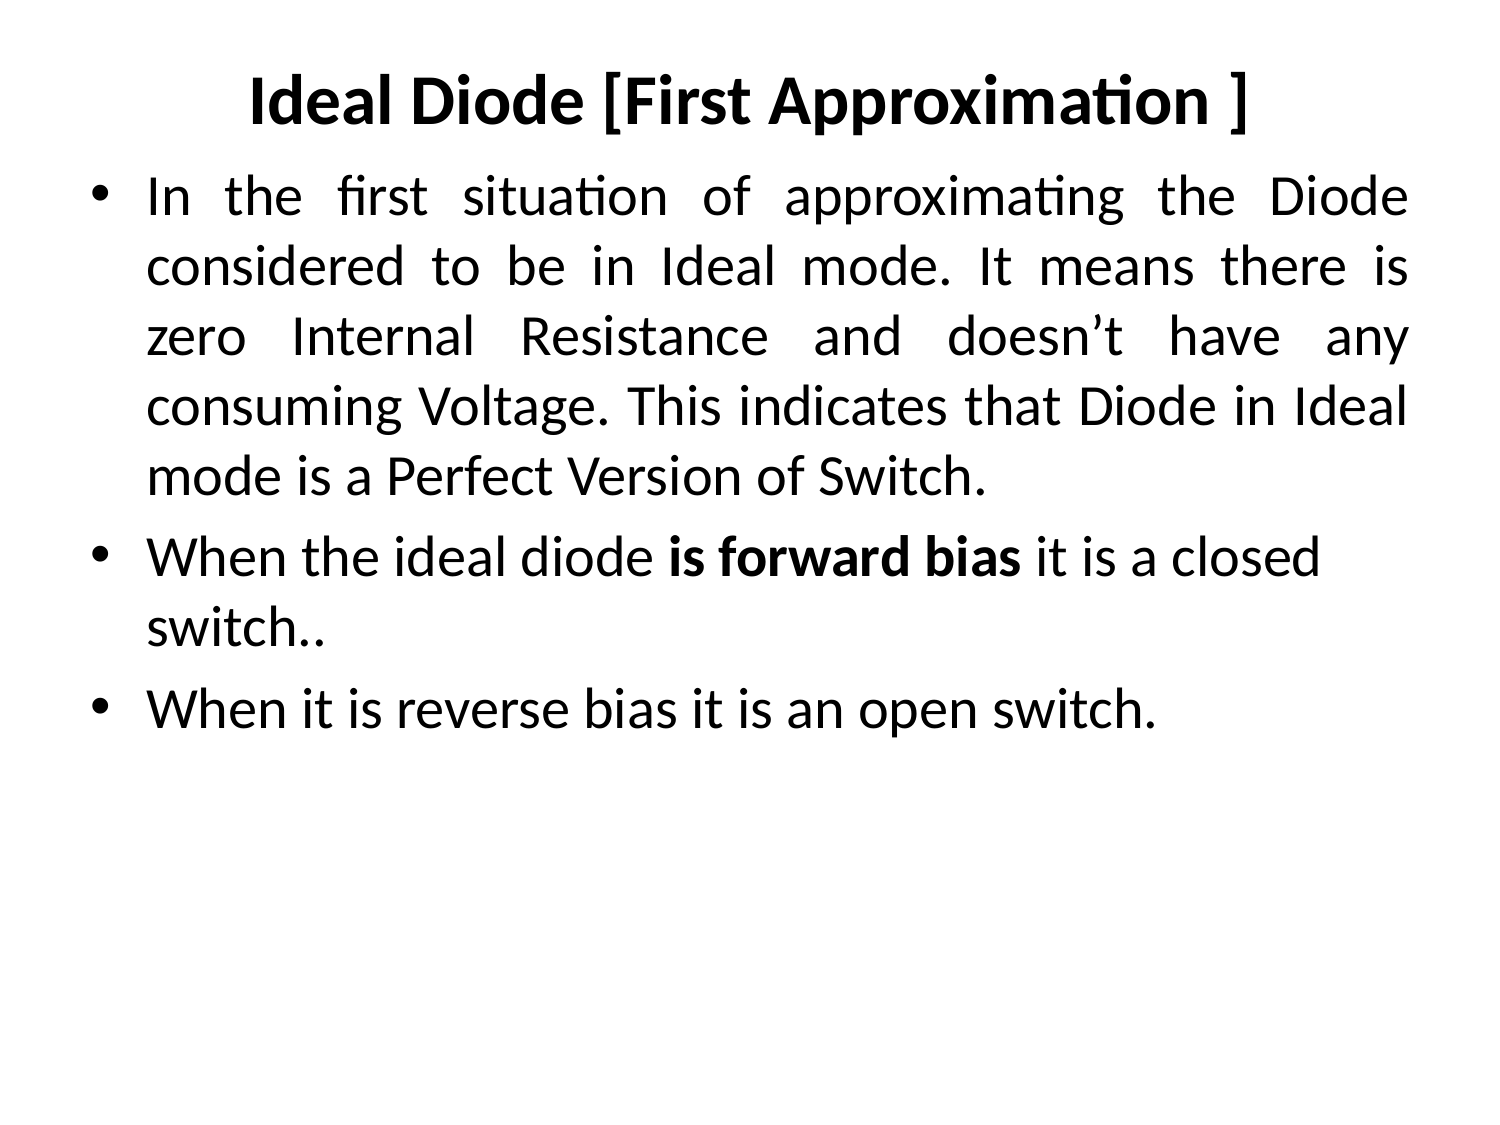

# Ideal Diode [First Approximation ]
In the first situation of approximating the Diode considered to be in Ideal mode. It means there is zero Internal Resistance and doesn’t have any consuming Voltage. This indicates that Diode in Ideal mode is a Perfect Version of Switch.
When the ideal diode is forward bias it is a closed switch..
When it is reverse bias it is an open switch.